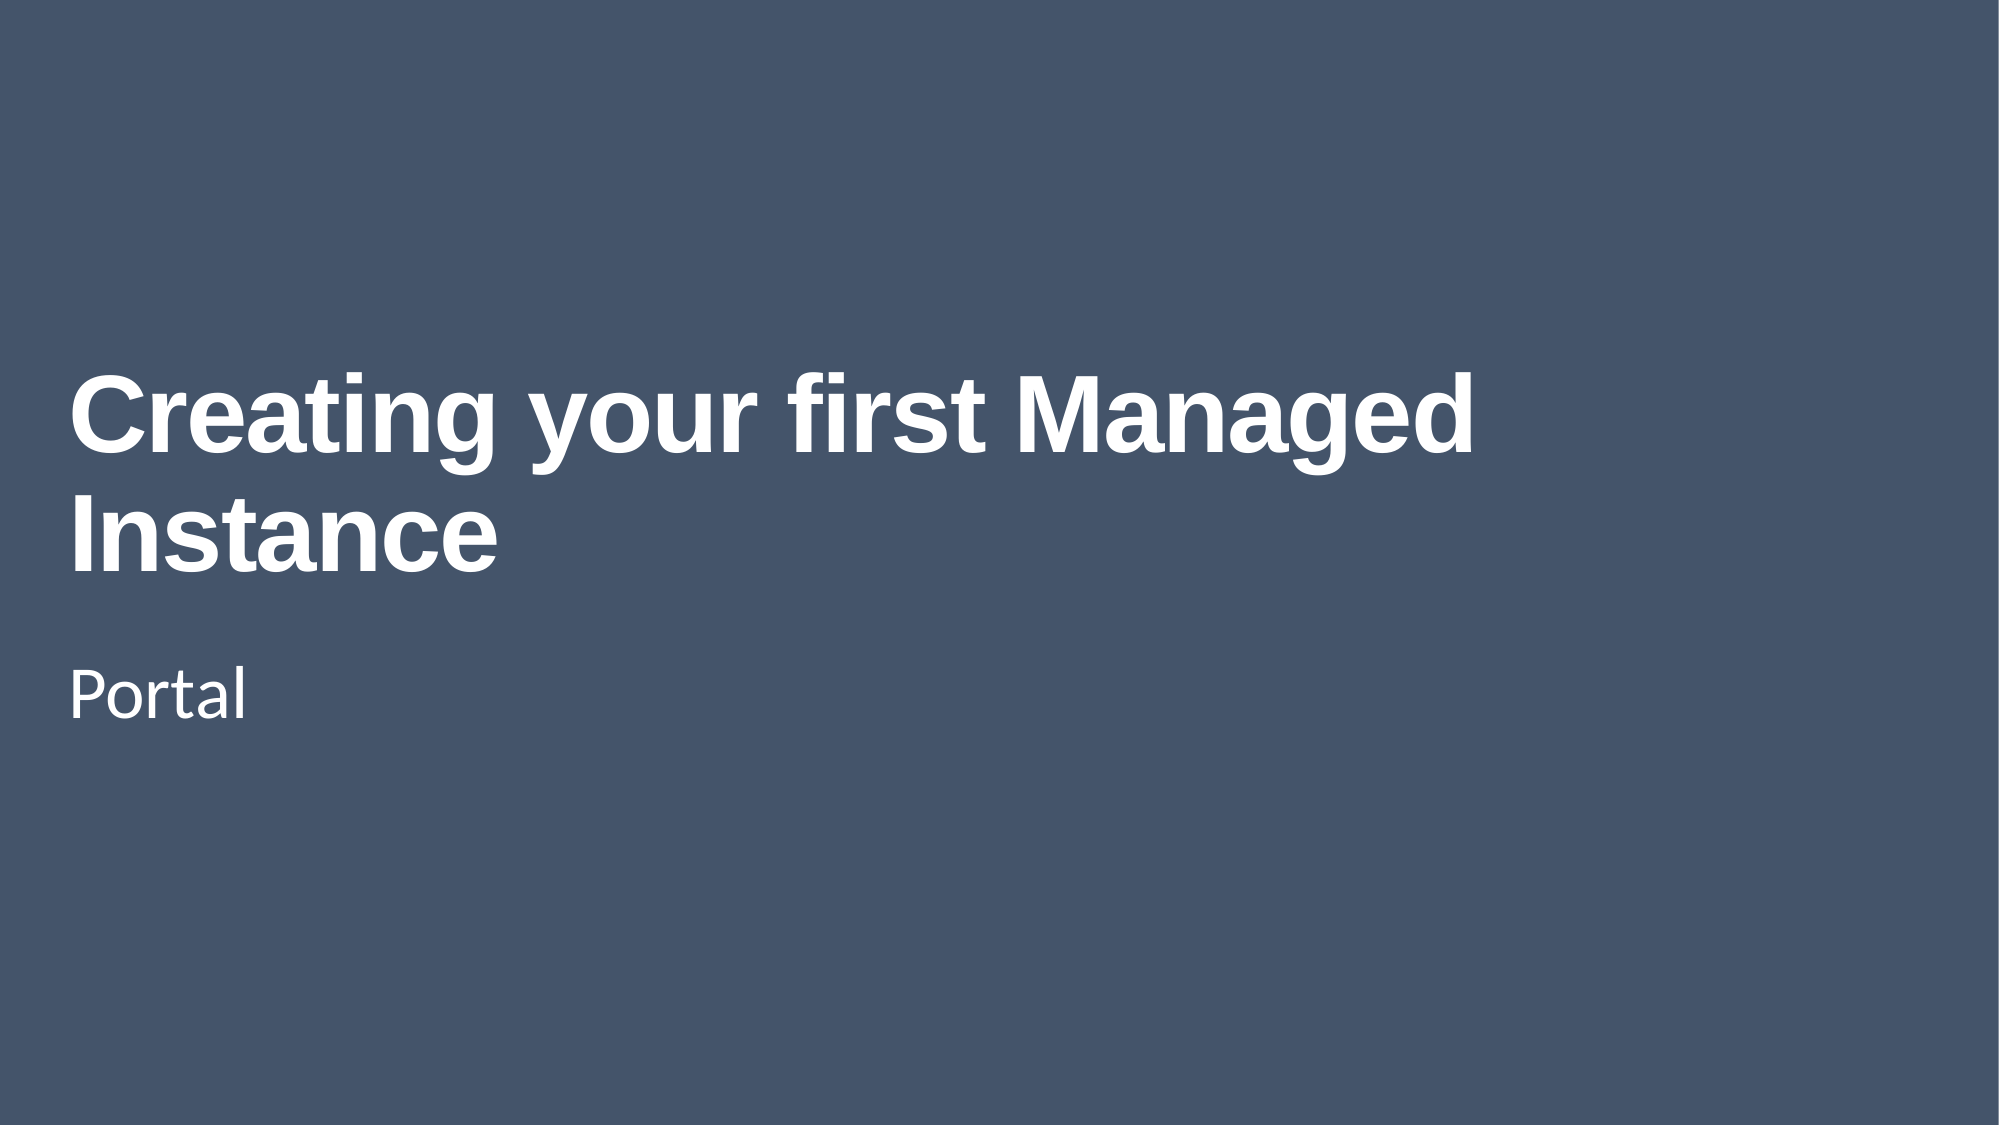

# Creating your first Managed Instance
Portal